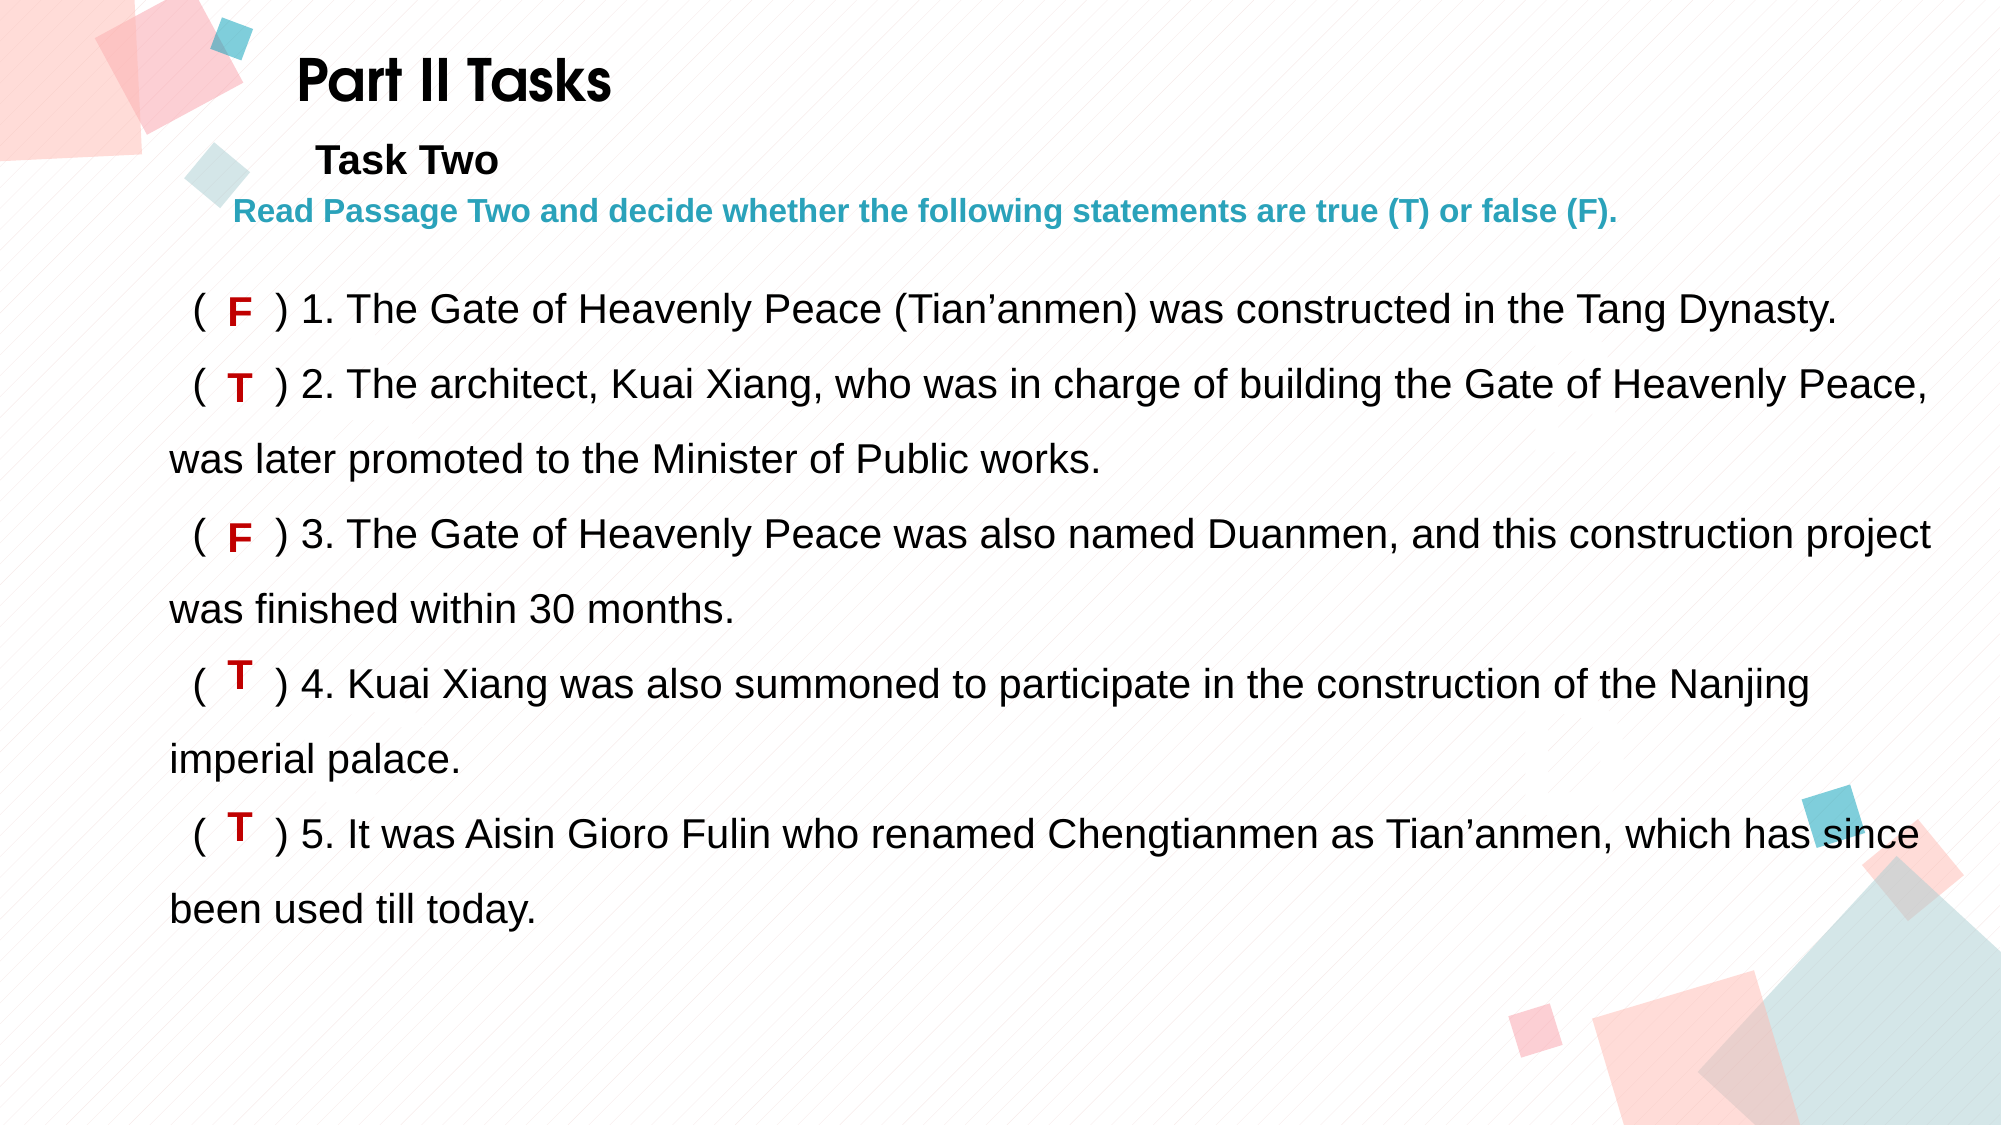

Part II Tasks
Task Two
Read Passage Two and decide whether the following statements are true (T) or false (F).
  (      ) 1. The Gate of Heavenly Peace (Tian’anmen) was constructed in the Tang Dynasty.
  (      ) 2. The architect, Kuai Xiang, who was in charge of building the Gate of Heavenly Peace,
was later promoted to the Minister of Public works.
  (      ) 3. The Gate of Heavenly Peace was also named Duanmen, and this construction project
was finished within 30 months.
  (      ) 4. Kuai Xiang was also summoned to participate in the construction of the Nanjing
imperial palace.
  (      ) 5. It was Aisin Gioro Fulin who renamed Chengtianmen as Tian’anmen, which has since
been used till today.
A
B
F
T
F
C
D
T
T